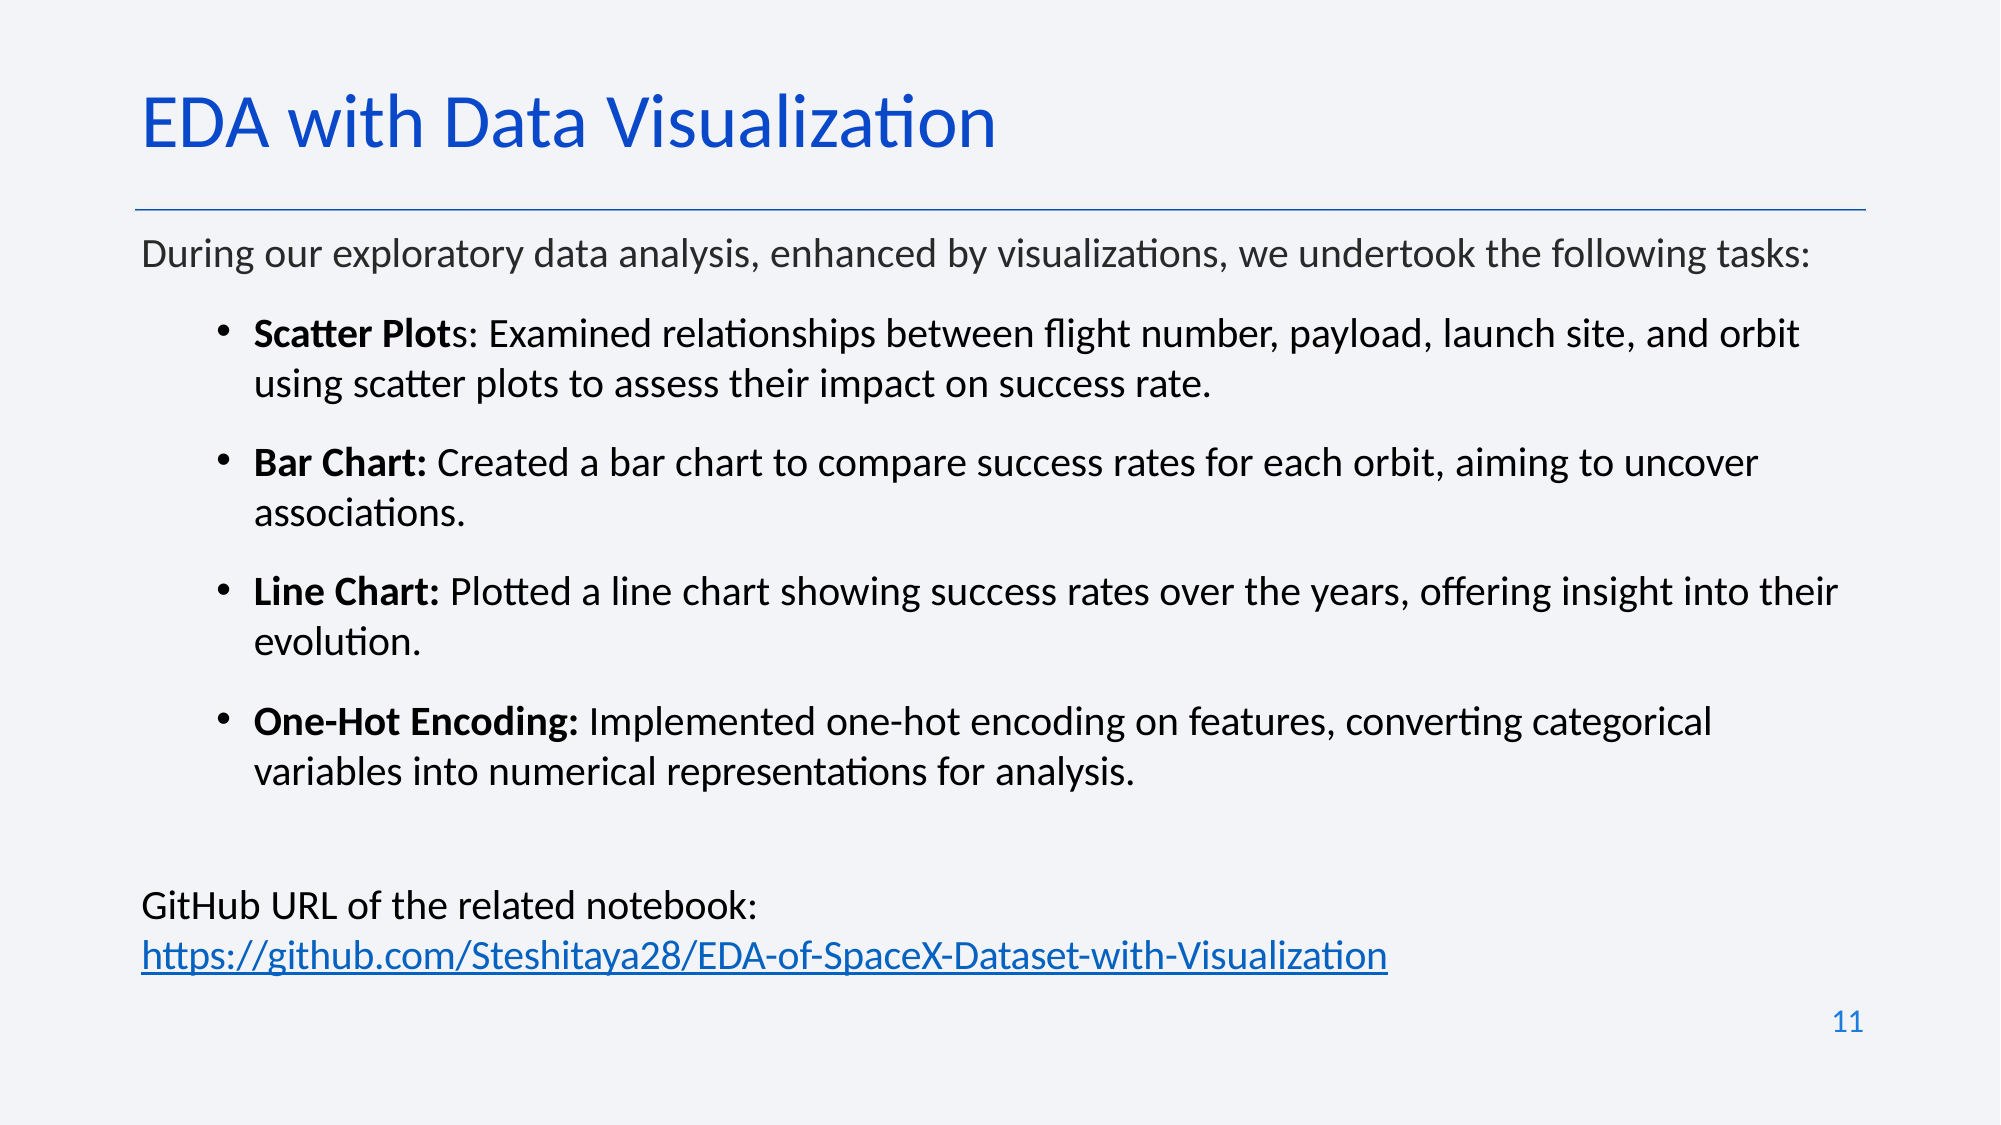

# EDA with Data Visualization
During our exploratory data analysis, enhanced by visualizations, we undertook the following tasks:
Scatter Plots: Examined relationships between flight number, payload, launch site, and orbit using scatter plots to assess their impact on success rate.
Bar Chart: Created a bar chart to compare success rates for each orbit, aiming to uncover
associations.
Line Chart: Plotted a line chart showing success rates over the years, offering insight into their evolution.
One-Hot Encoding: Implemented one-hot encoding on features, converting categorical
variables into numerical representations for analysis.

GitHub URL of the related notebook:
https://github.com/Steshitaya28/EDA-of-SpaceX-Dataset-with-Visualization
11